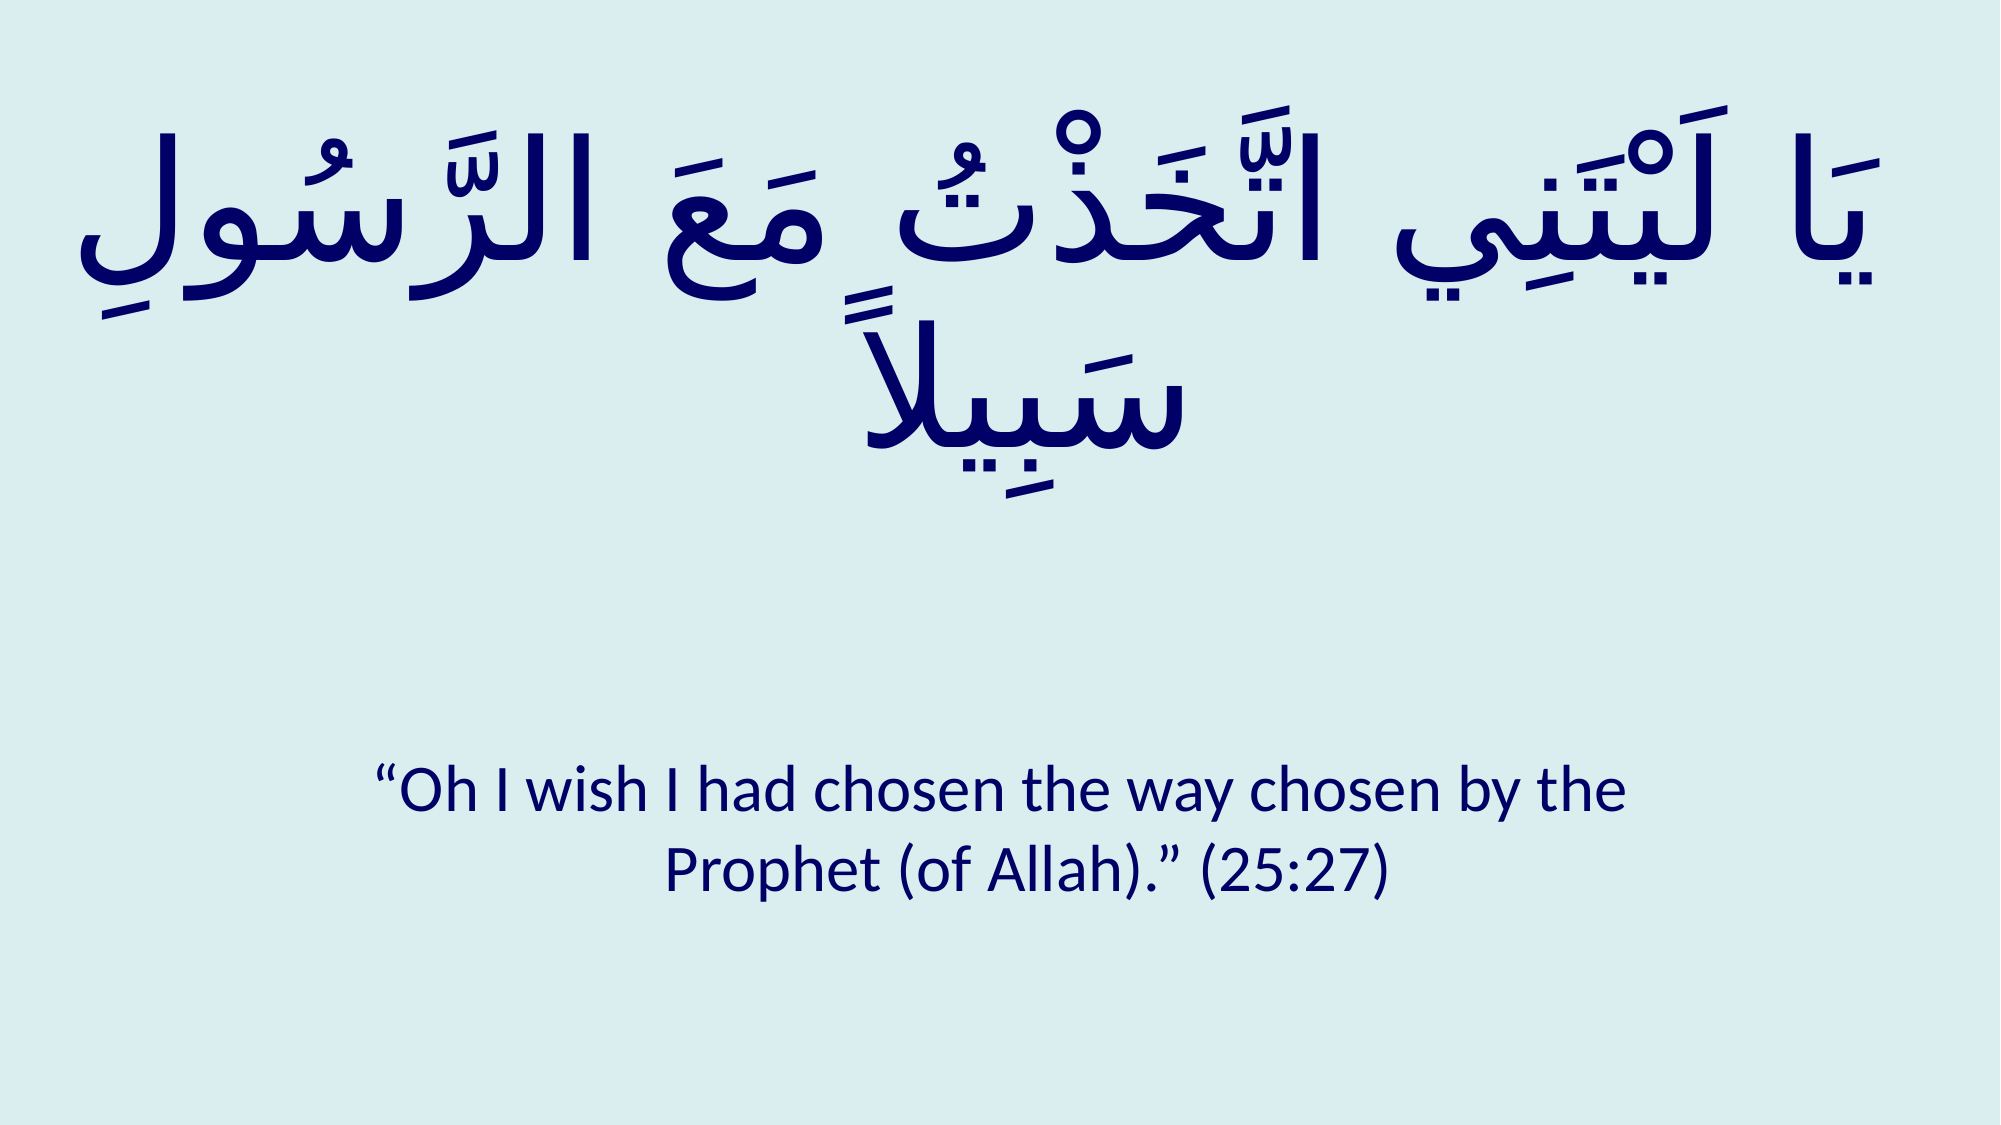

# يَا لَيْتَنِي اتَّخَذْتُ مَعَ الرَّسُولِ سَبِيلاً
“Oh I wish I had chosen the way chosen by the Prophet (of Allah).” (25:27)